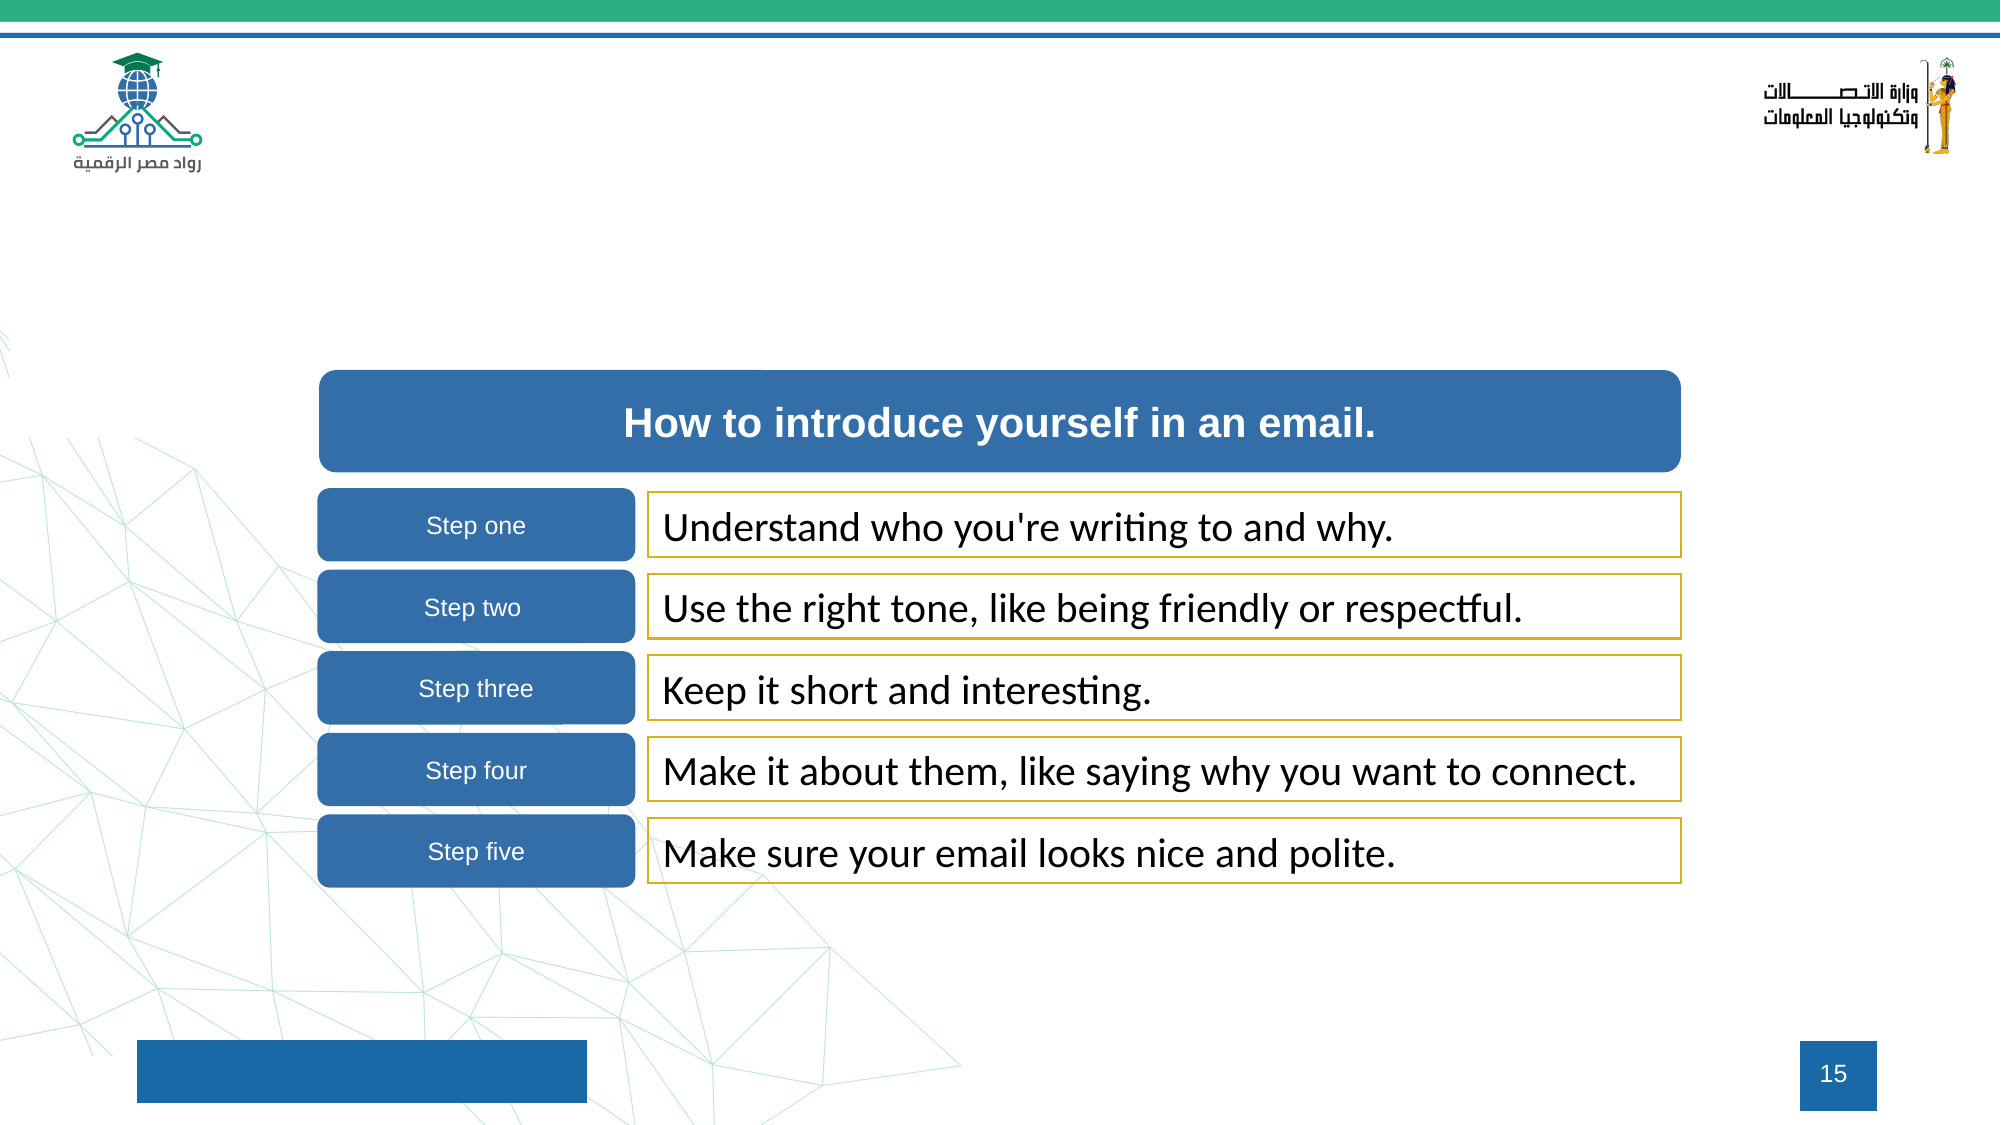

How to introduce yourself in an email.
Step one
Understand who you're writing to and why.
Step two
Use the right tone, like being friendly or respectful.
Step three
Keep it short and interesting.
Step four
Make it about them, like saying why you want to connect.
Step five
Make sure your email looks nice and polite.
15